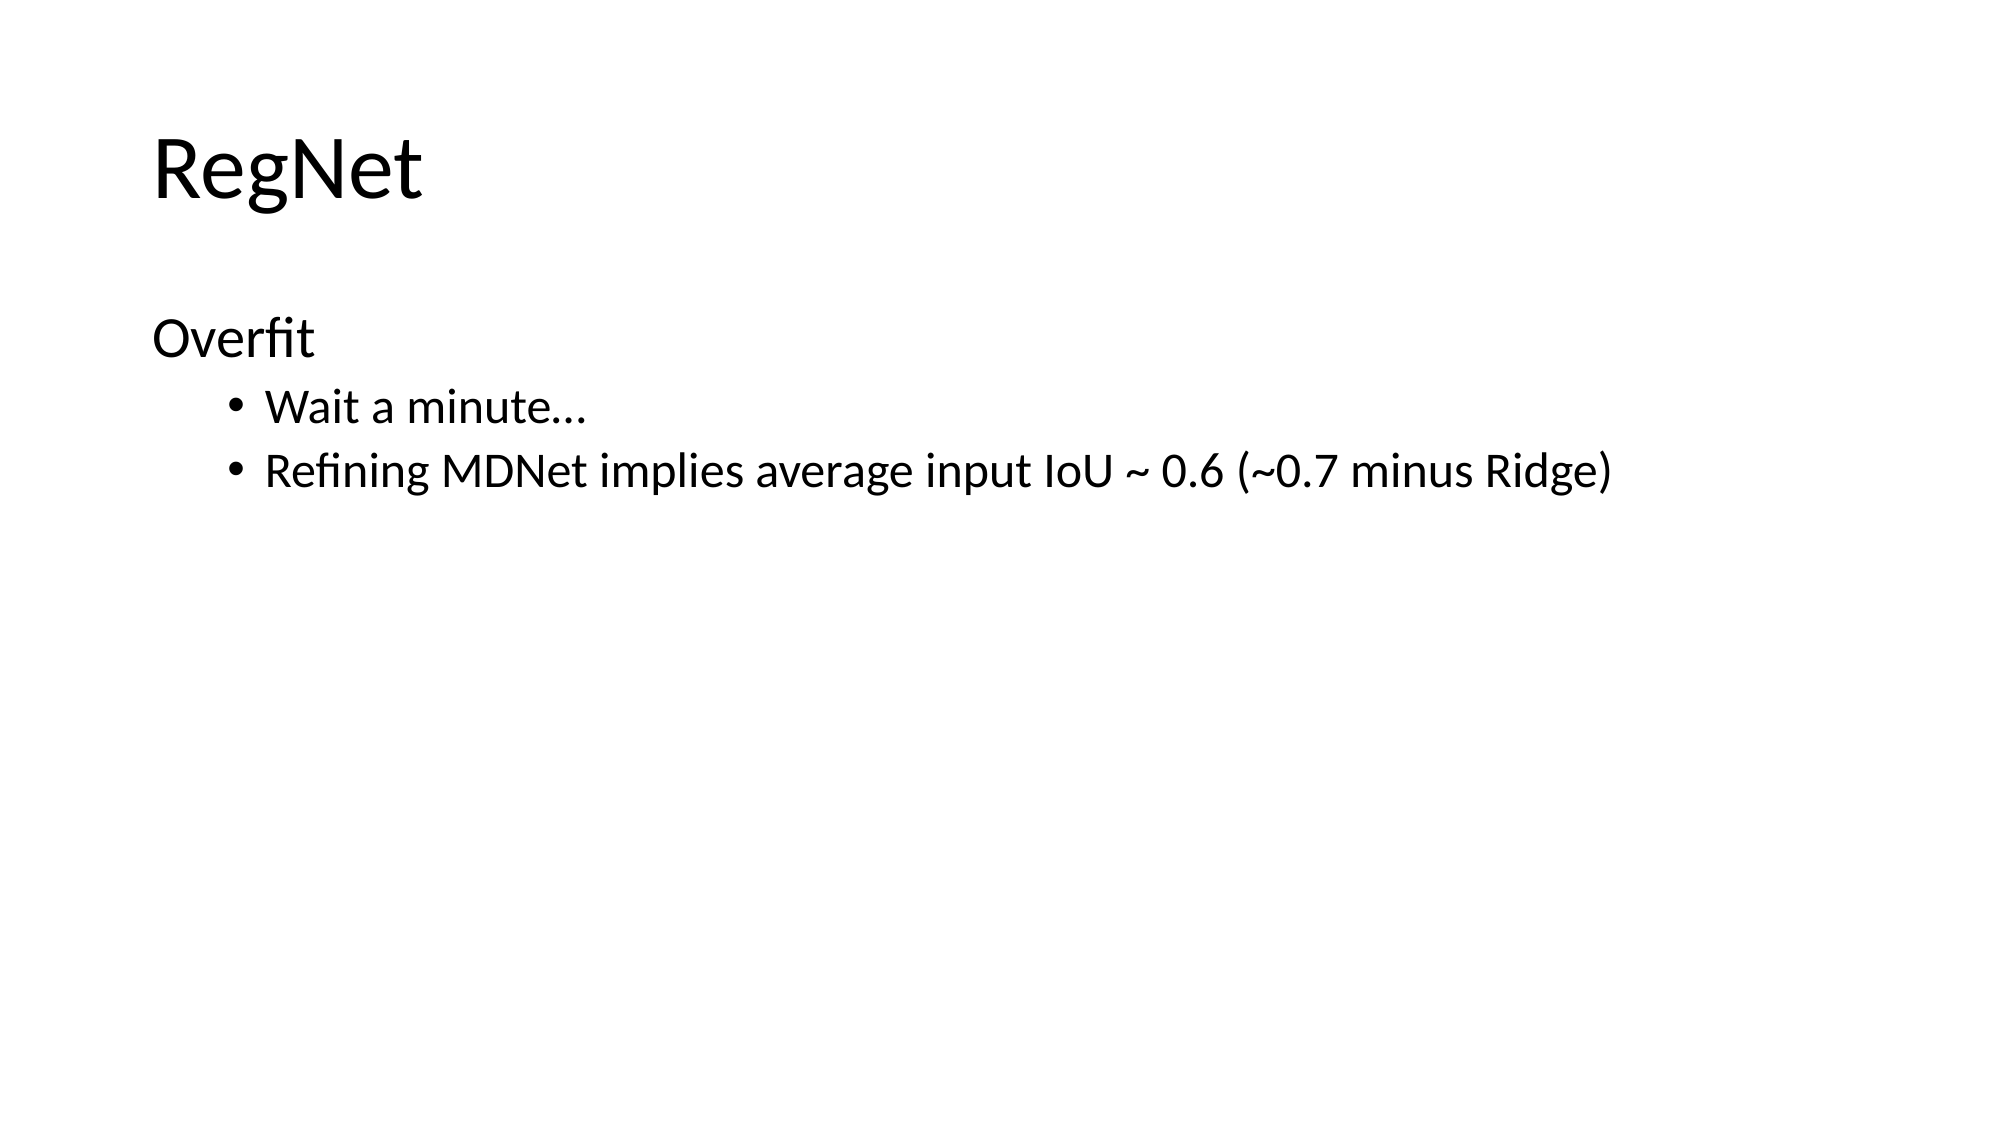

# RegNet
Overfit
Wait a minute…
Refining MDNet implies average input IoU ~ 0.6 (~0.7 minus Ridge)